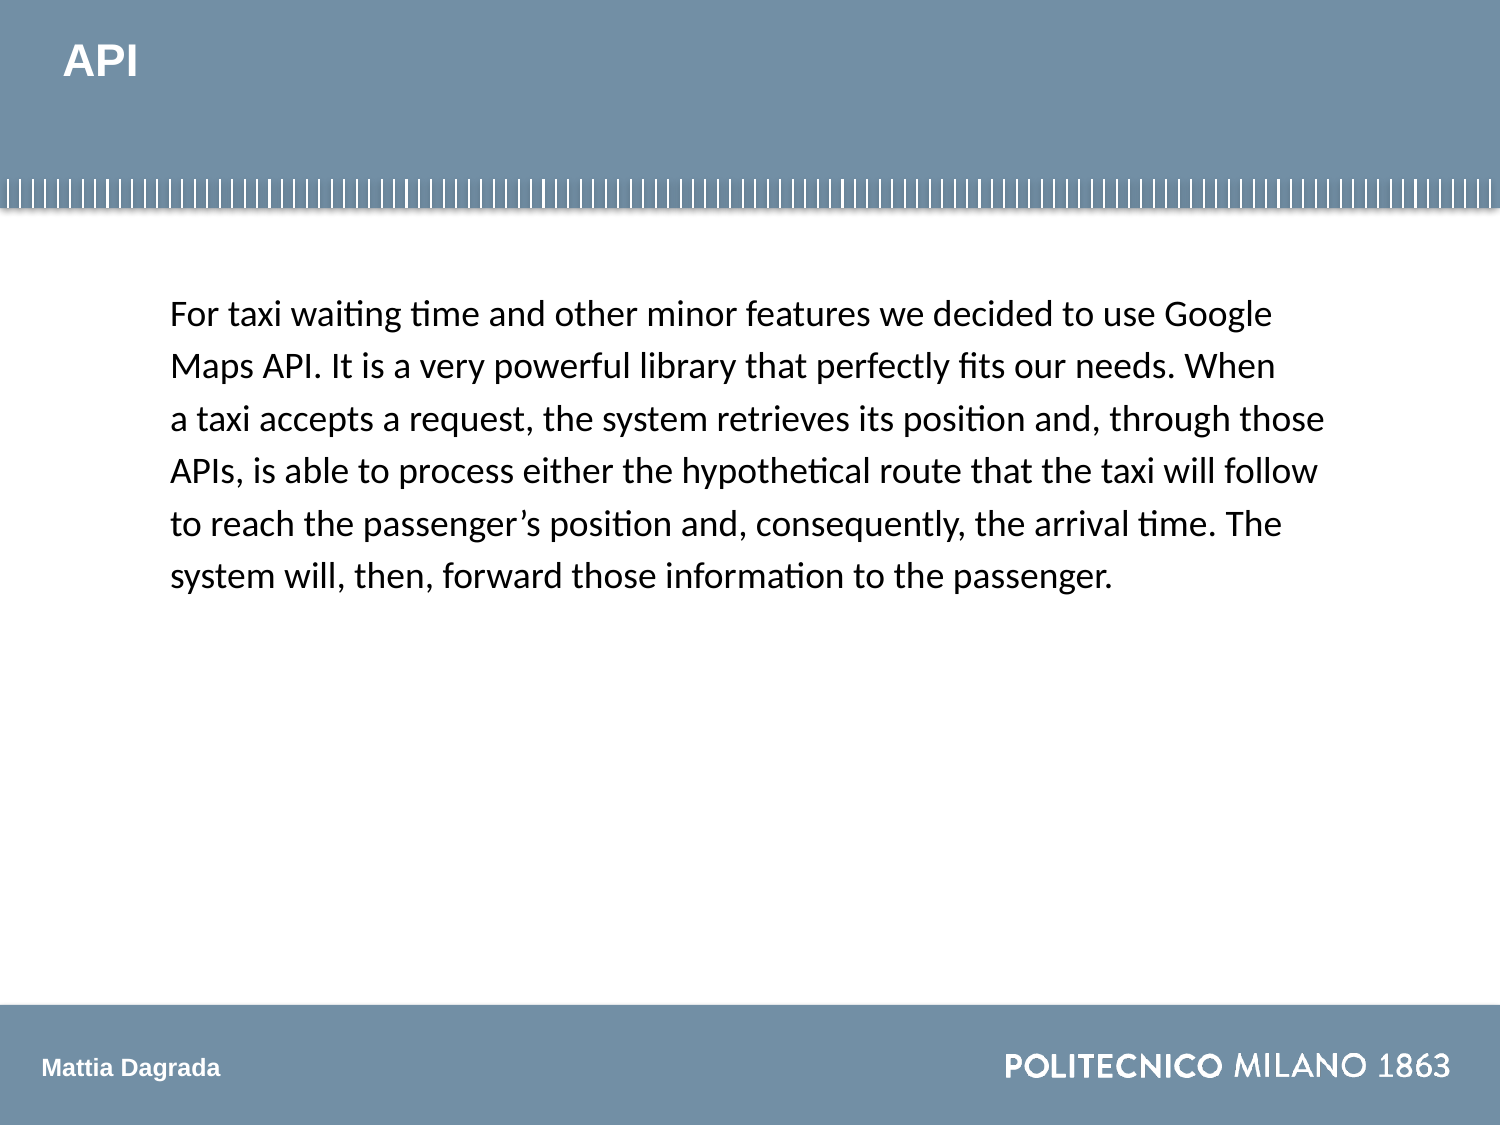

# API
For taxi waiting time and other minor features we decided to use Google
Maps API. It is a very powerful library that perfectly fits our needs. When
a taxi accepts a request, the system retrieves its position and, through those
APIs, is able to process either the hypothetical route that the taxi will follow
to reach the passenger’s position and, consequently, the arrival time. The
system will, then, forward those information to the passenger.